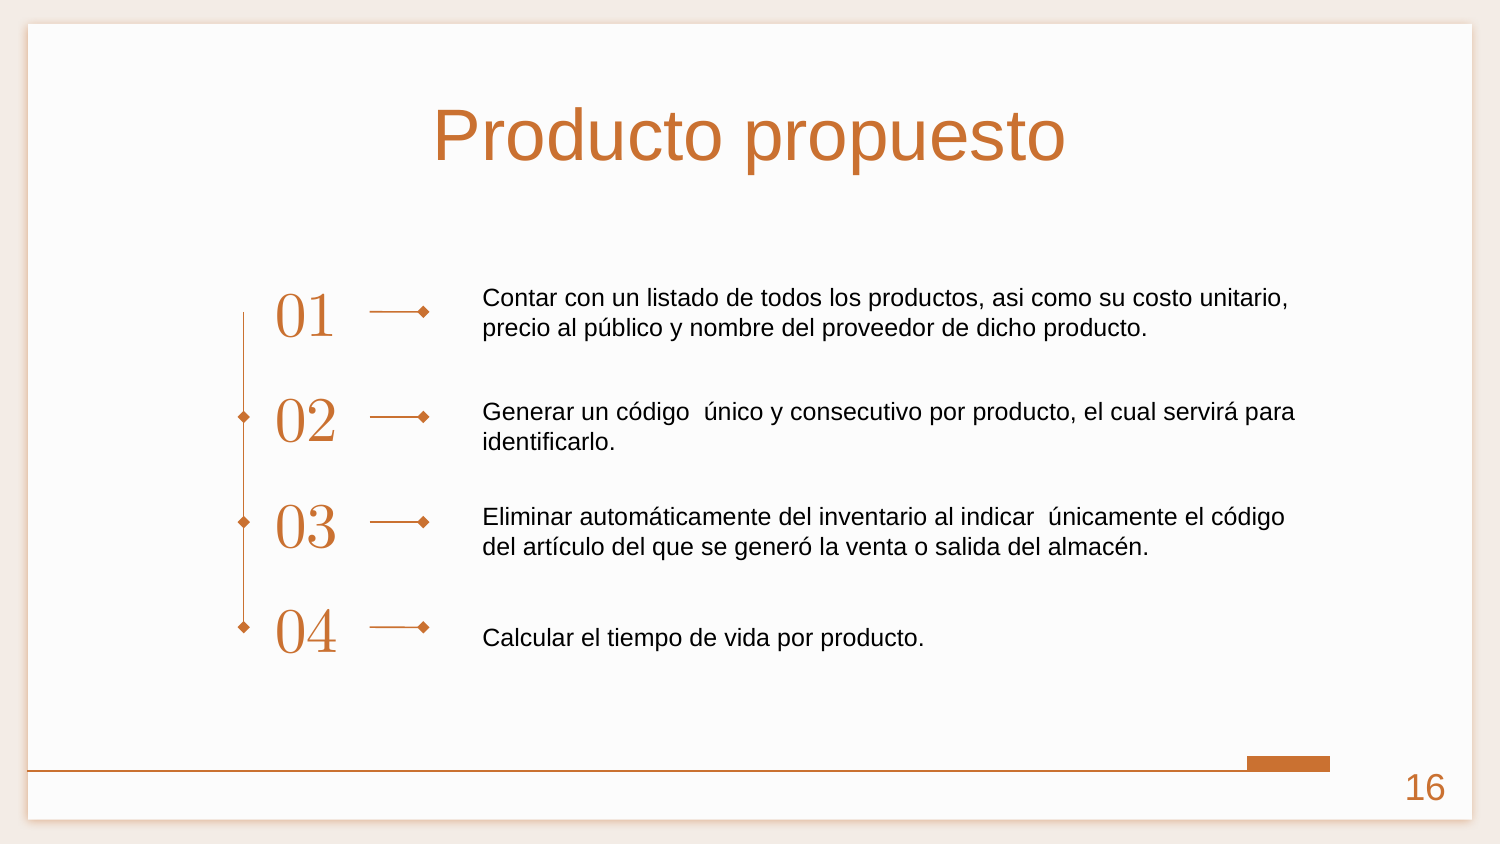

# Producto propuesto
01
Contar con un listado de todos los productos, asi como su costo unitario, precio al público y nombre del proveedor de dicho producto.
02
Generar un código  único y consecutivo por producto, el cual servirá para identificarlo.
03
Eliminar automáticamente del inventario al indicar  únicamente el código del artículo del que se generó la venta o salida del almacén.
04
Calcular el tiempo de vida por producto.
16